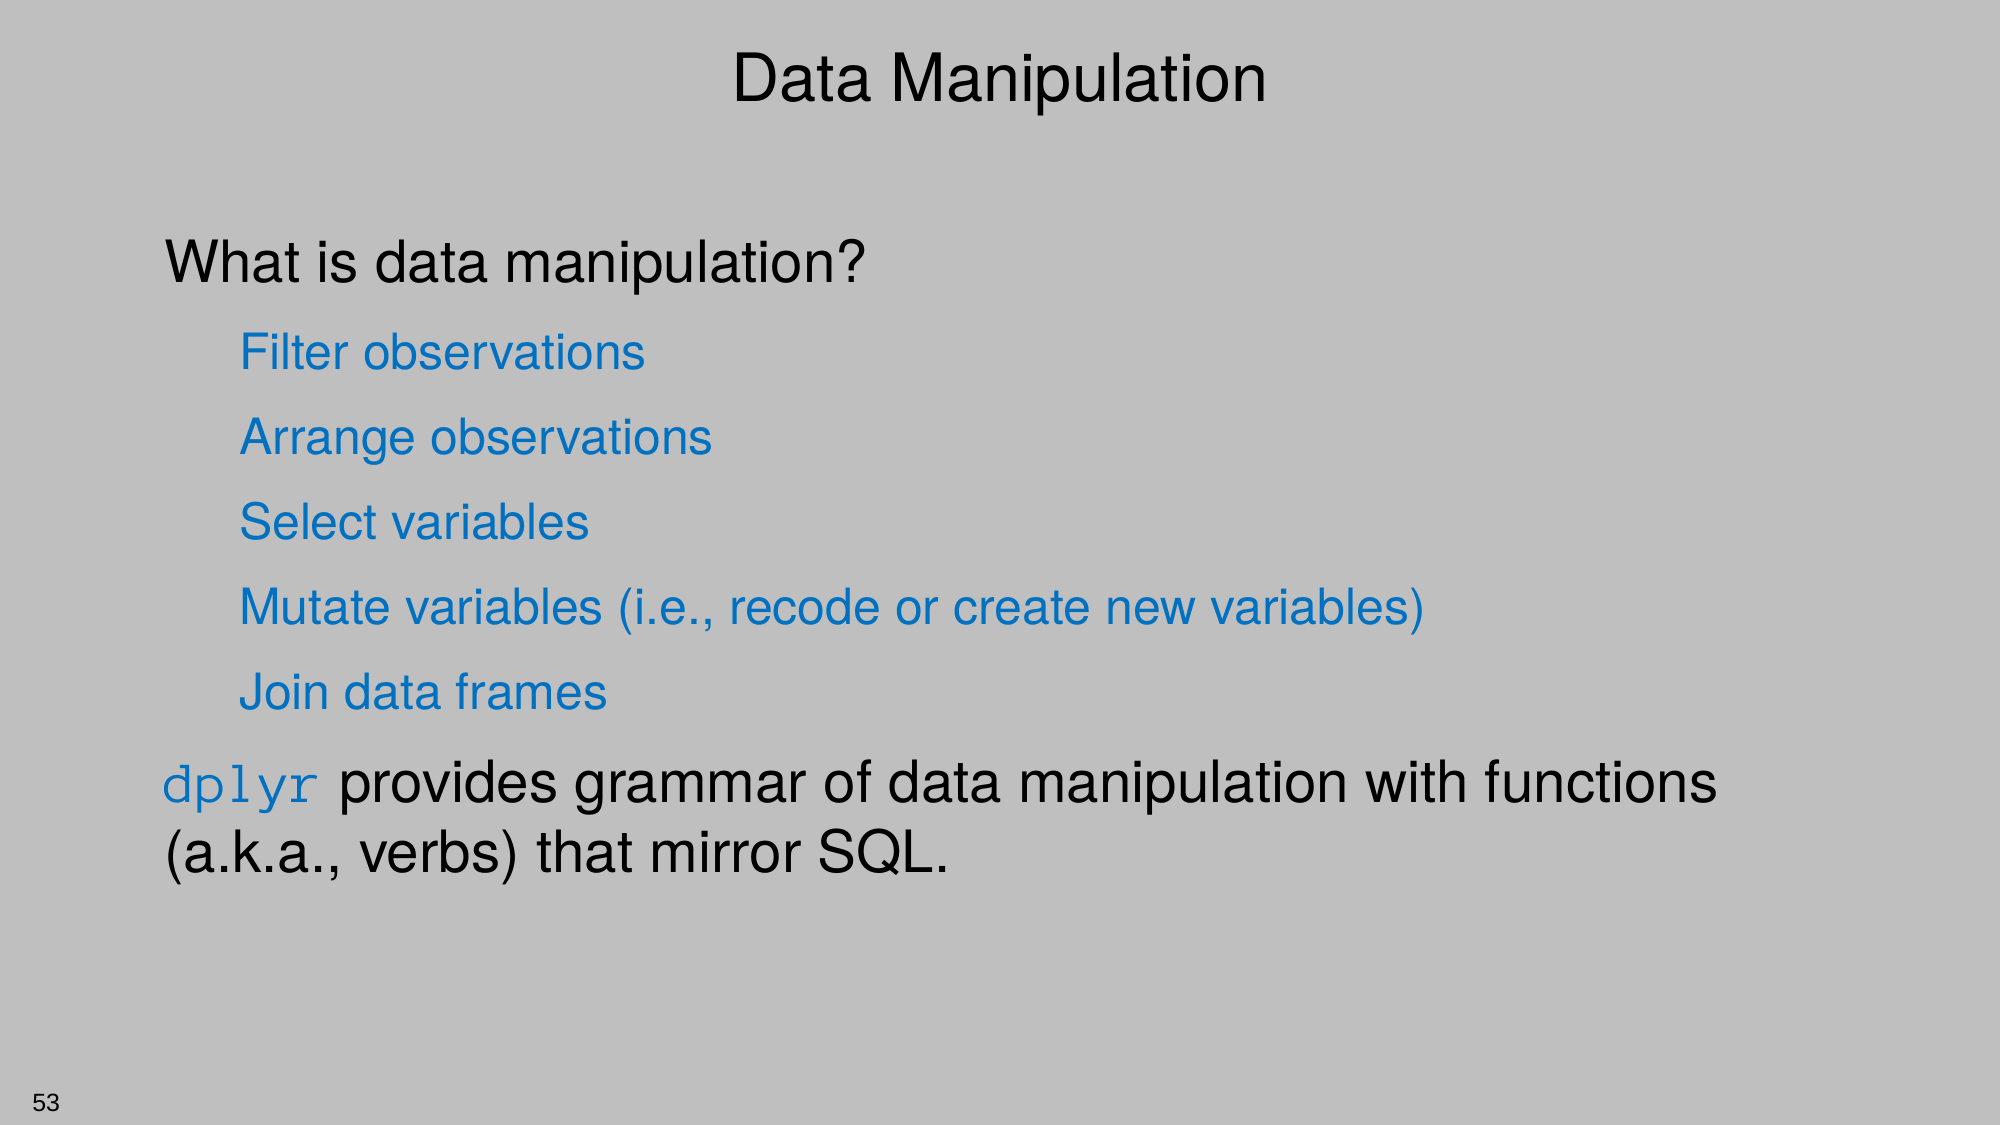

# Data Manipulation
What is data manipulation?
Filter observations
Arrange observations
Select variables
Mutate variables (i.e., recode or create new variables)
Join data frames
dplyr provides grammar of data manipulation with functions (a.k.a., verbs) that mirror SQL.